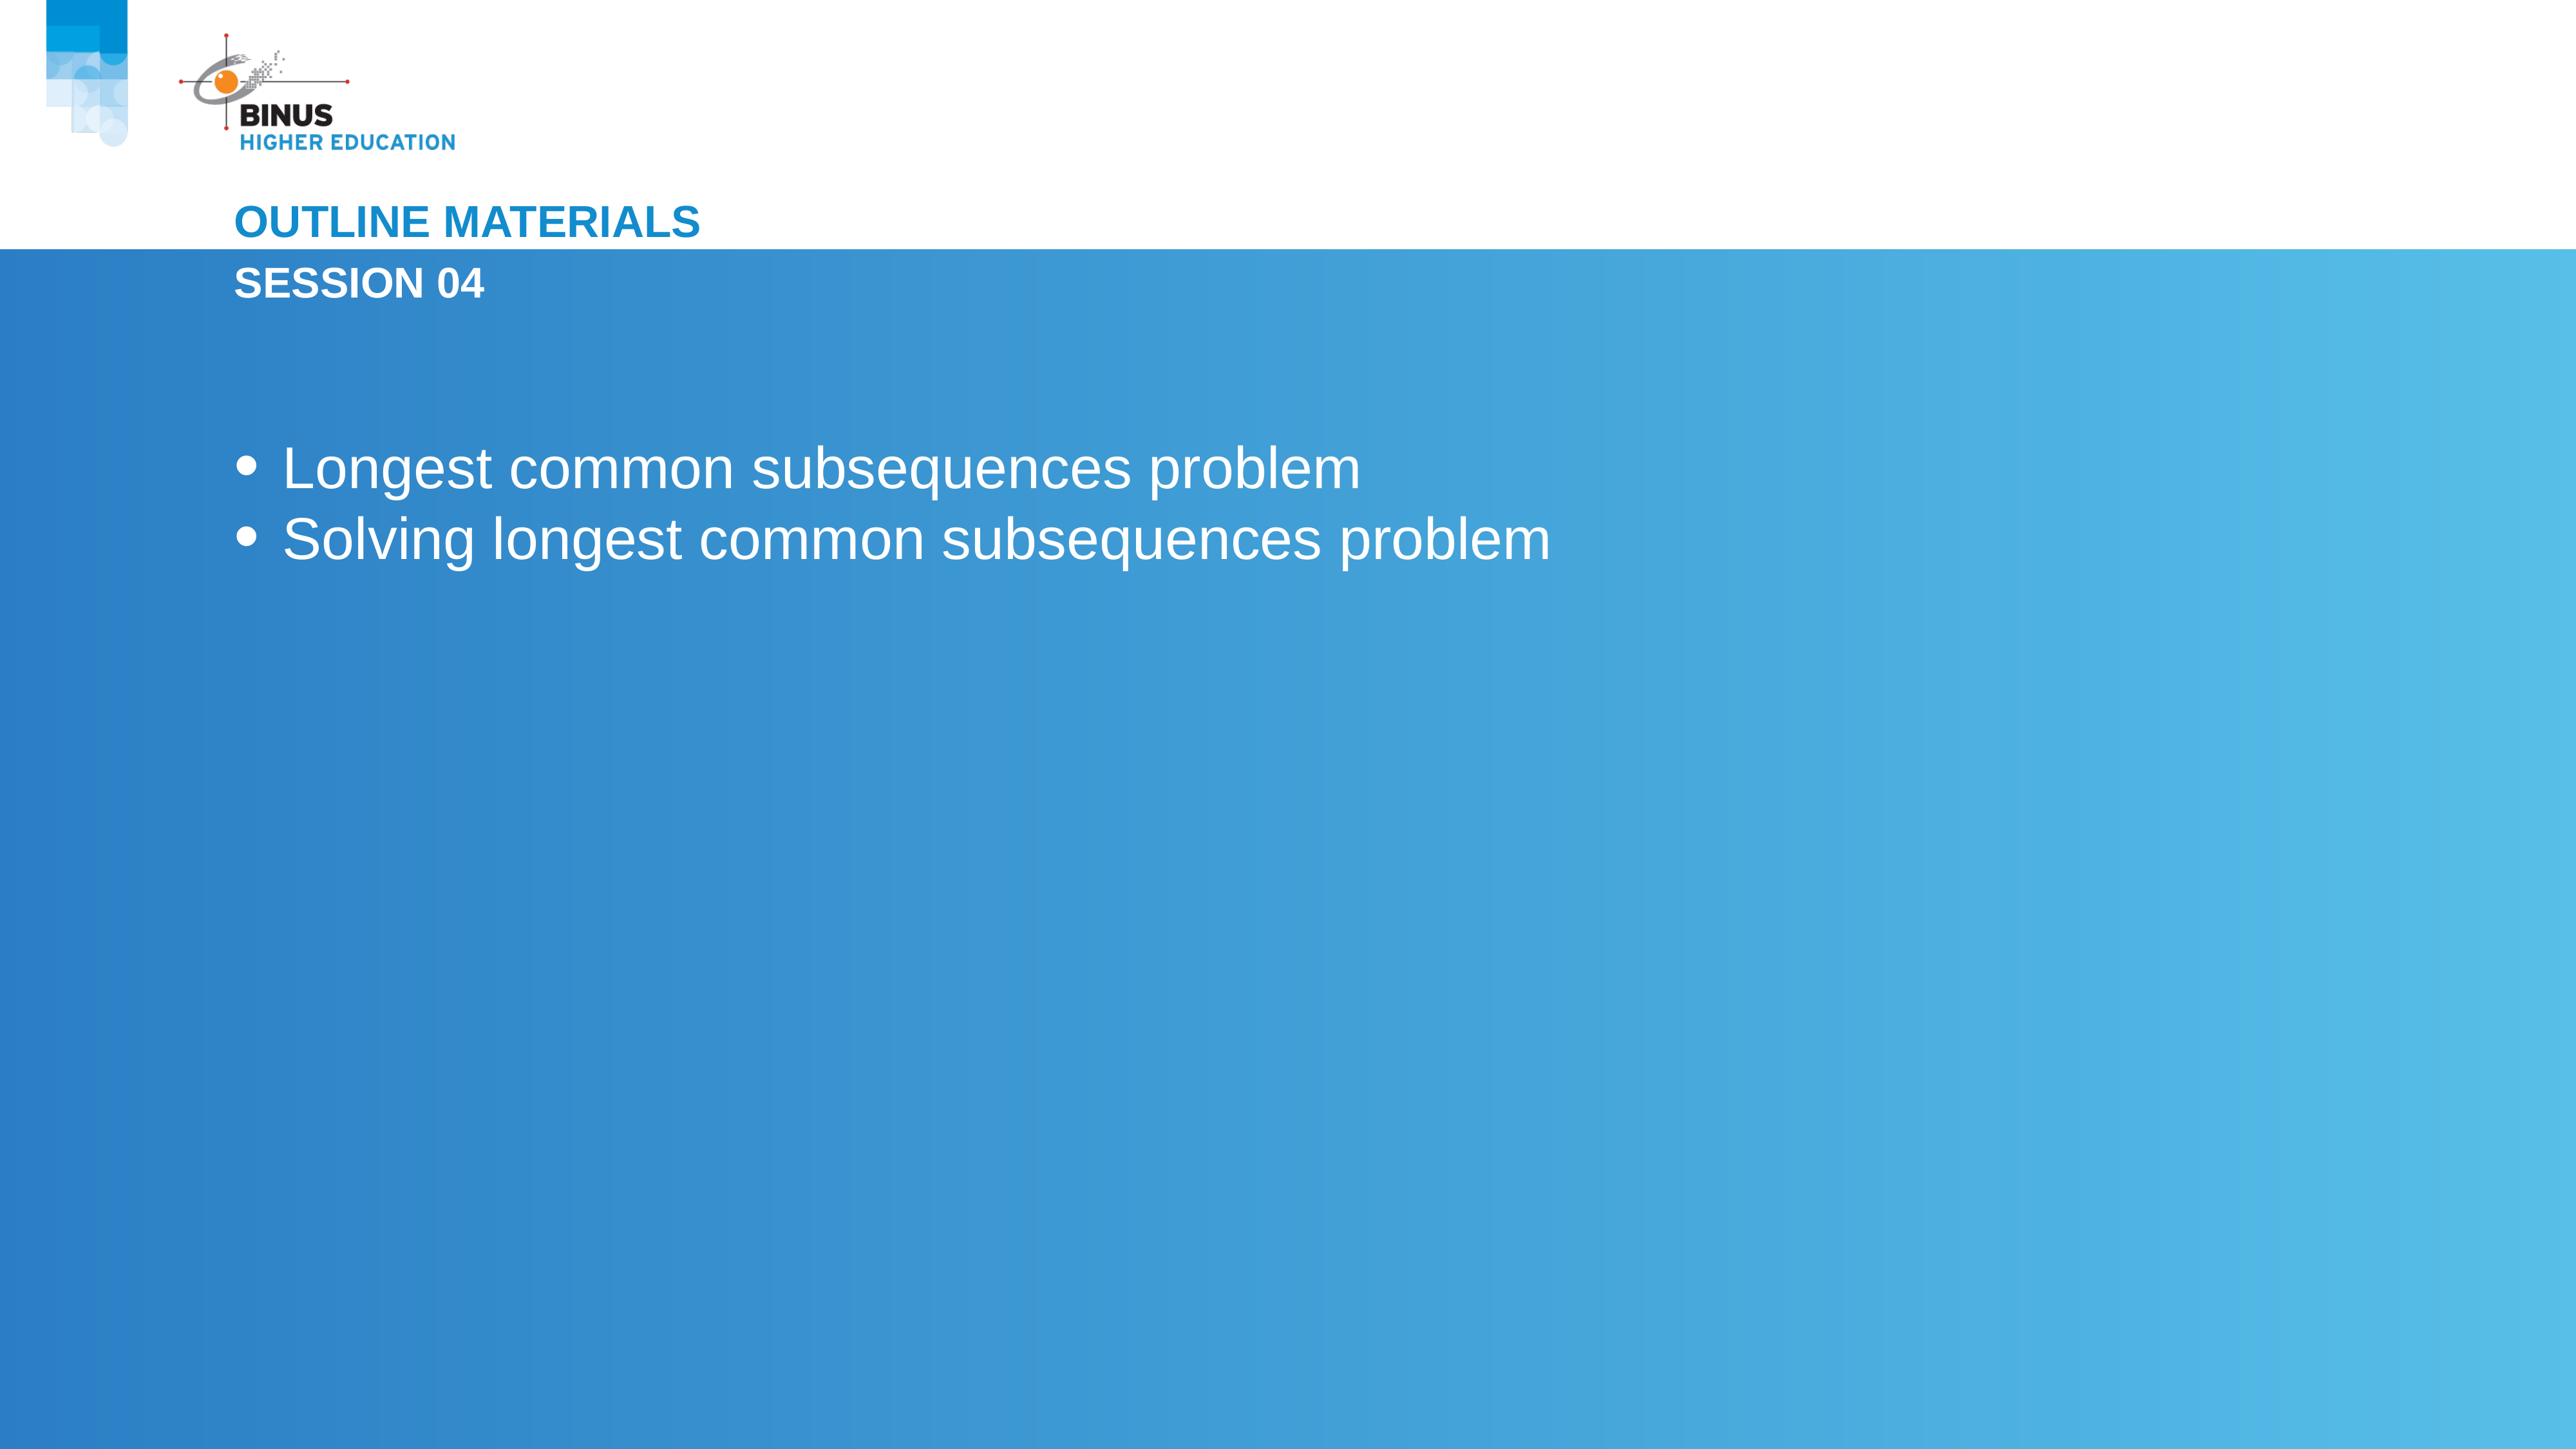

# Outline Materials
Session 04
Longest common subsequences problem
Solving longest common subsequences problem